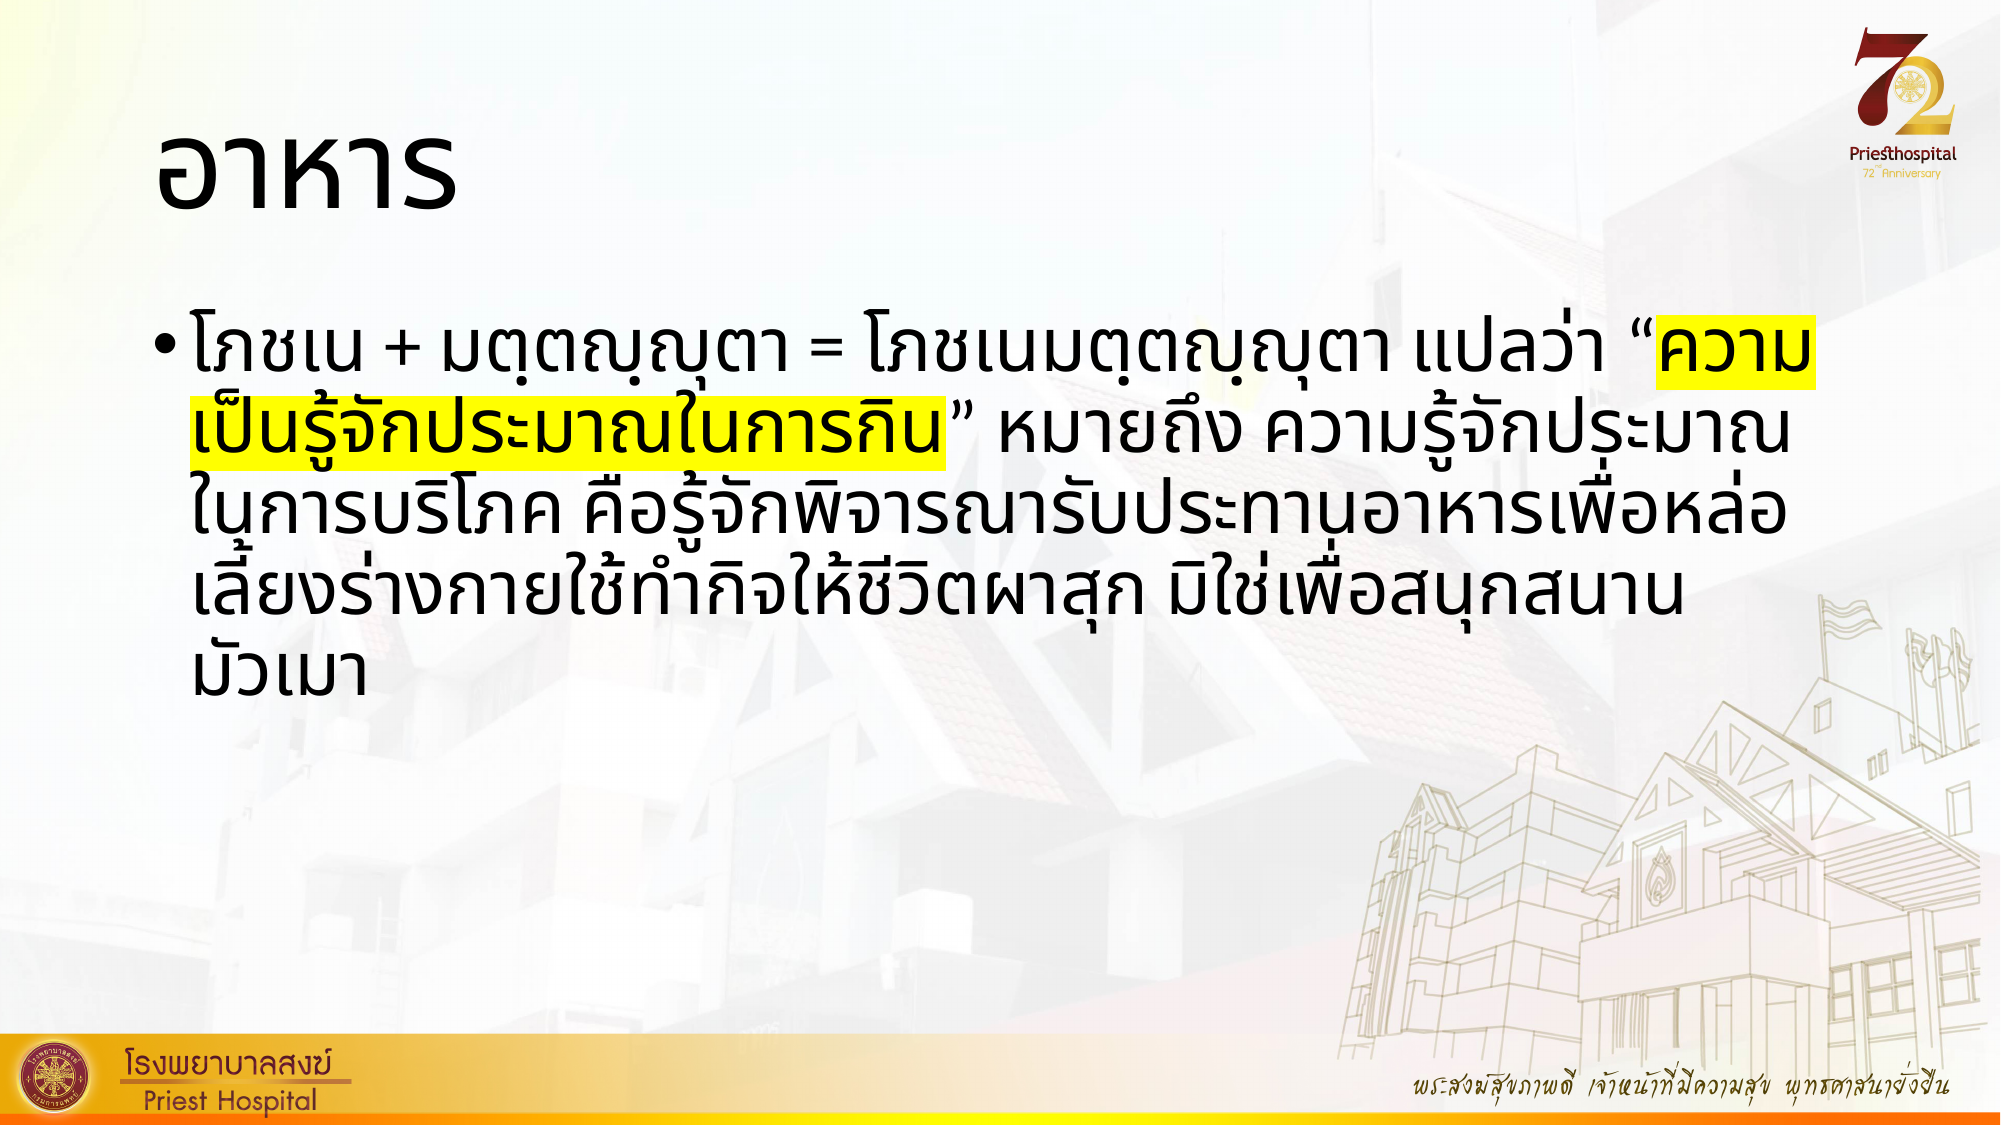

# อาหาร
โภชเน + มตฺตญฺญุตา = โภชเนมตฺตญฺญุตา แปลว่า “ความเป็นรู้จักประมาณในการกิน” หมายถึง ความรู้จักประมาณในการบริโภค คือรู้จักพิจารณารับประทานอาหารเพื่อหล่อเลี้ยงร่างกายใช้ทำกิจให้ชีวิตผาสุก มิใช่เพื่อสนุกสนานมัวเมา